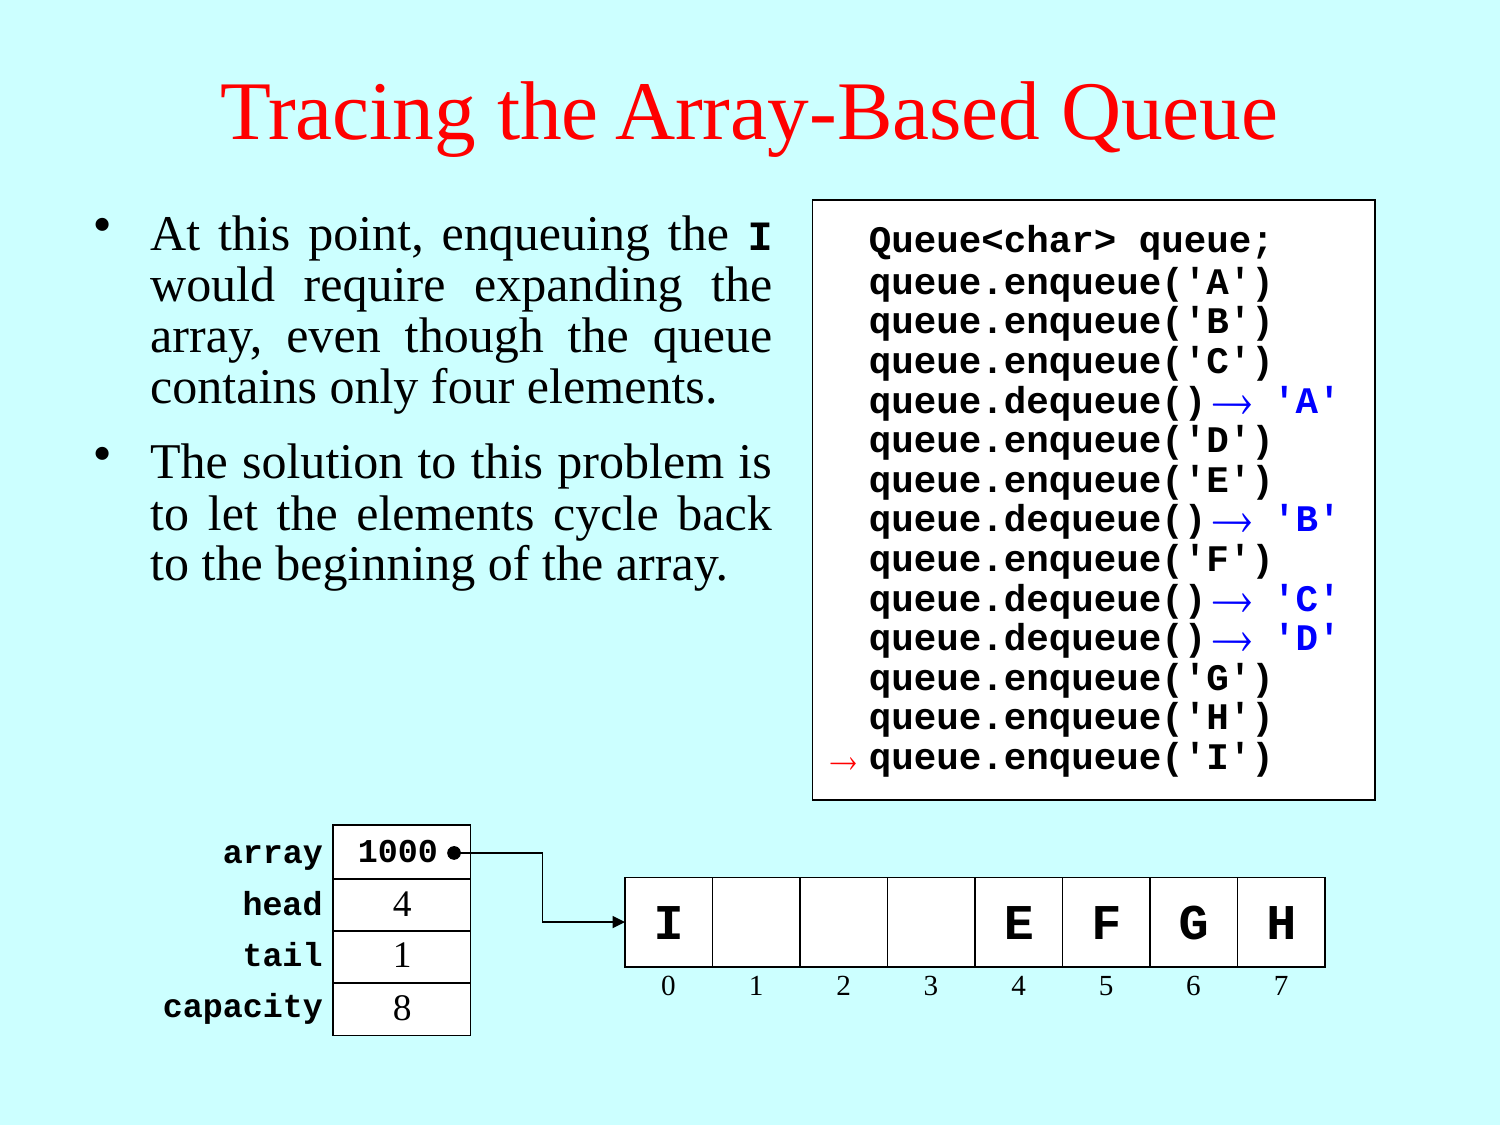

# Tracing the Array-Based Queue

At this point, enqueuing the I would require expanding the array, even though the queue contains only four elements.
The solution to this problem is to let the elements cycle back to the beginning of the array.
Queue<char> queue;
queue.enqueue('A')
queue.enqueue('B')
queue.enqueue('C')
→
'A'
queue.dequeue()
queue.enqueue('D')
queue.enqueue('E')
→
'B'
queue.dequeue()
queue.enqueue('F')
→
'C'
queue.dequeue()
→
'D'
queue.dequeue()
queue.enqueue('G')
queue.enqueue('H')
queue.enqueue('I')
→
1000
array

0

1

2

3

4

head

0

I

1

2

3

4

E

5

F

6

G

7

H
8

0

1

tail
8

capacity